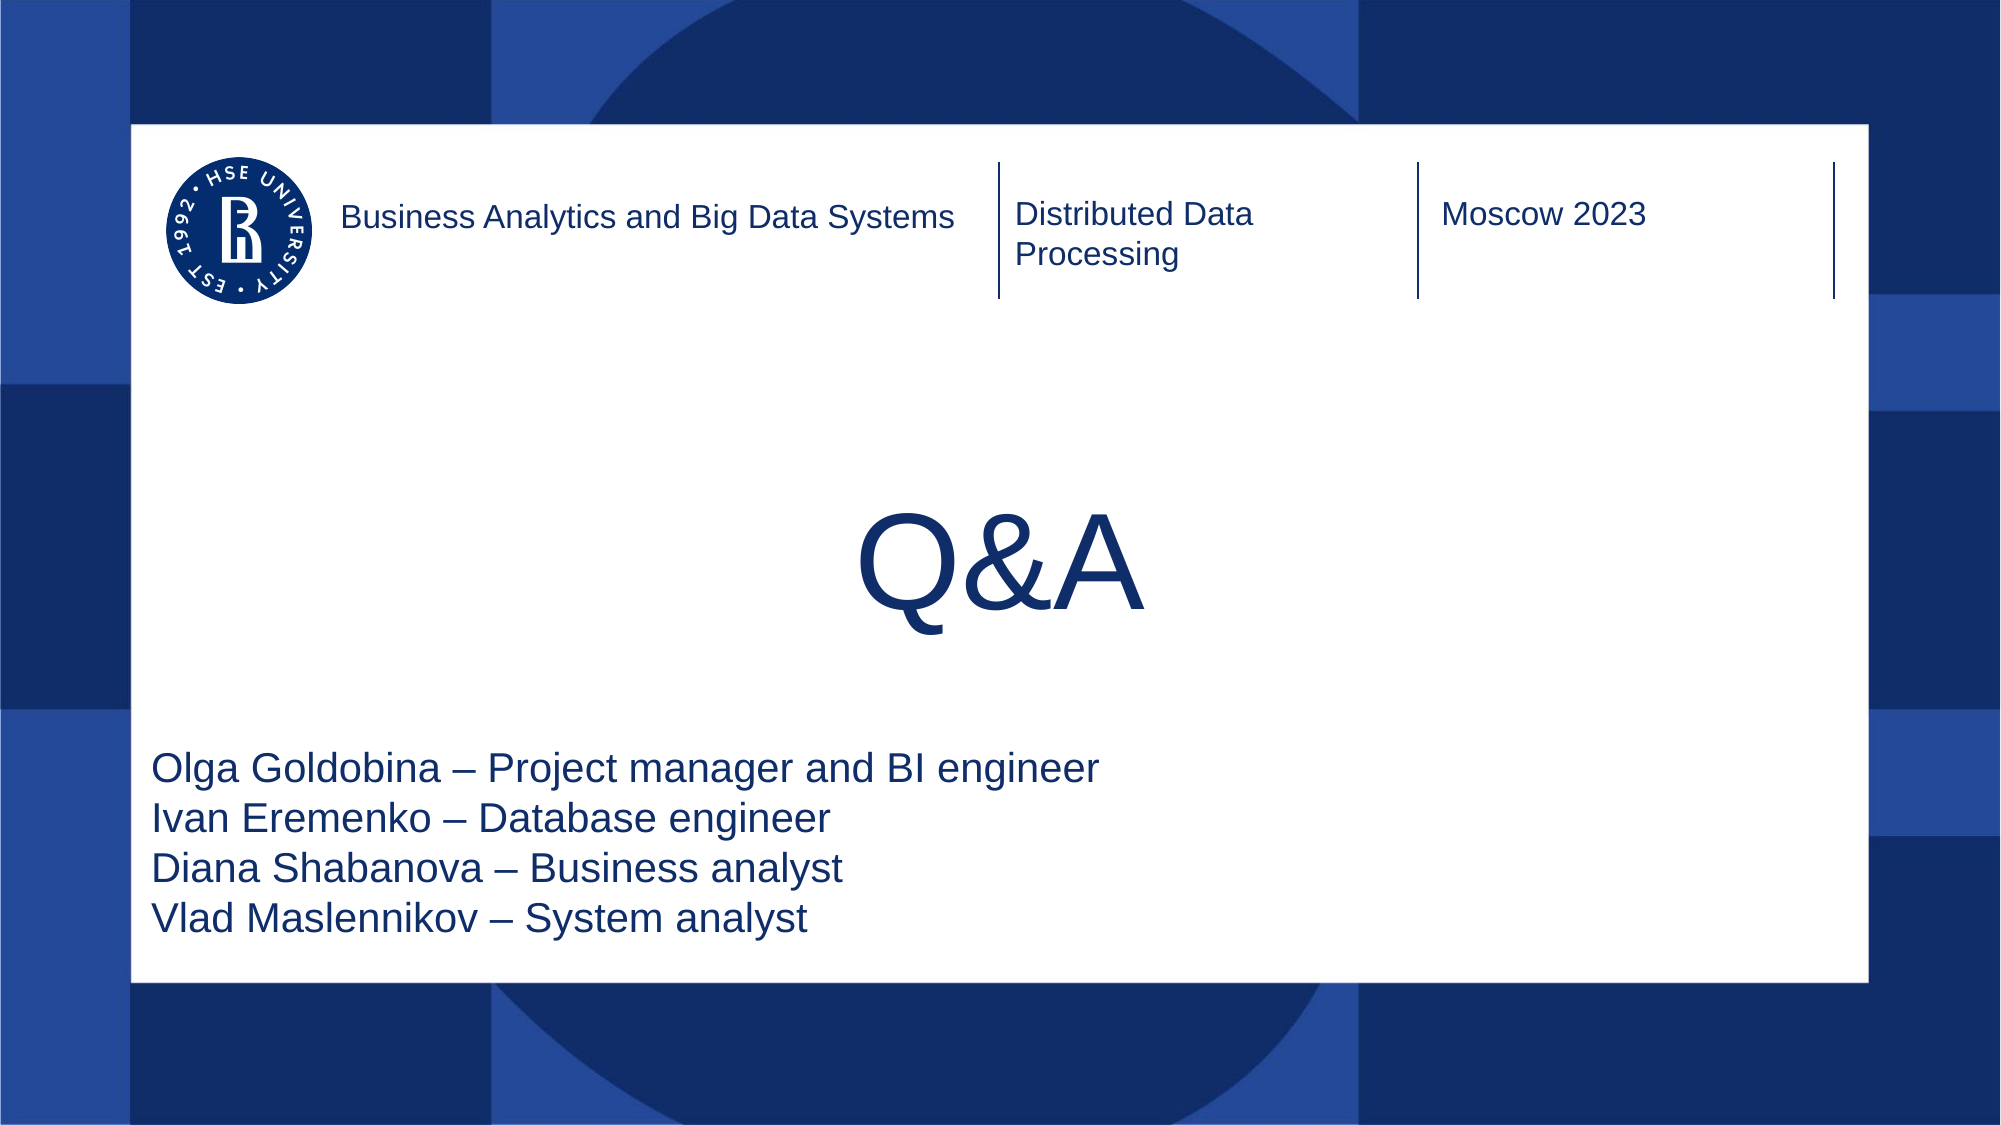

Distributed Data Processing
Moscow 2023
Business Analytics and Big Data Systems
# Q&A
Olga Goldobina – Project manager and BI engineer
Ivan Eremenko – Database engineer
Diana Shabanova – Business analyst
Vlad Maslennikov – System analyst